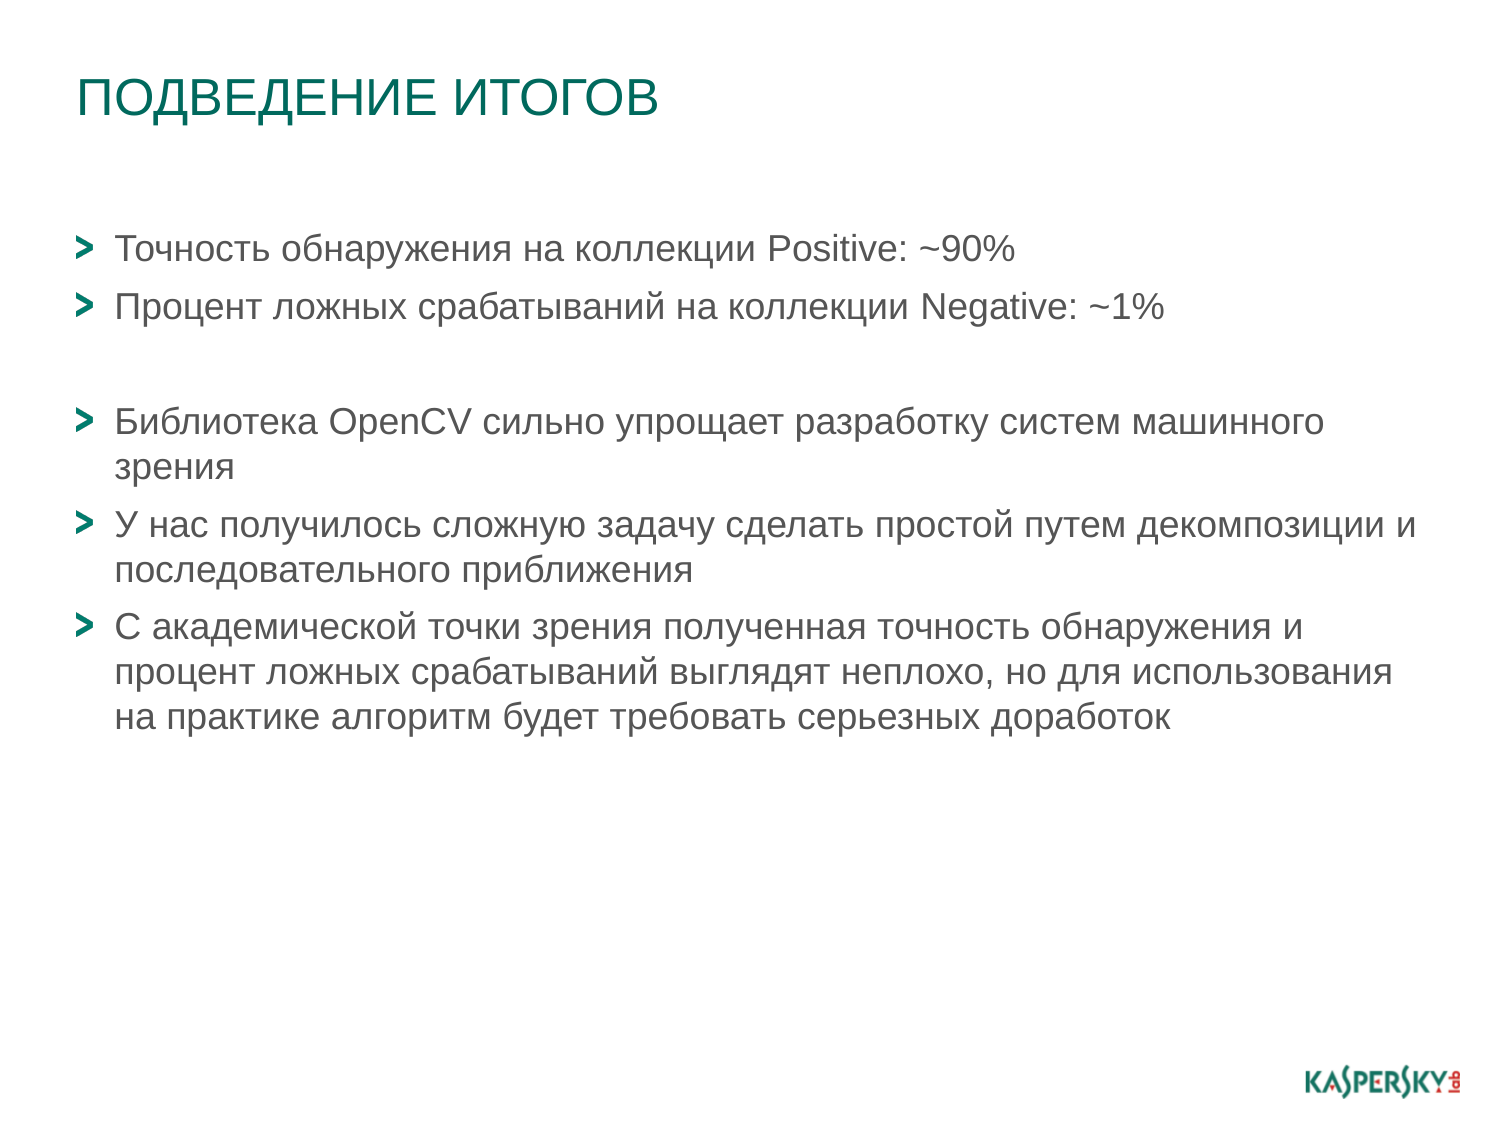

# Подведение итогов
Точность обнаружения на коллекции Positive: ~90%
Процент ложных срабатываний на коллекции Negative: ~1%

Библиотека OpenCV сильно упрощает разработку систем машинного зрения
У нас получилось сложную задачу сделать простой путем декомпозиции и последовательного приближения
С академической точки зрения полученная точность обнаружения и процент ложных срабатываний выглядят неплохо, но для использования на практике алгоритм будет требовать серьезных доработок